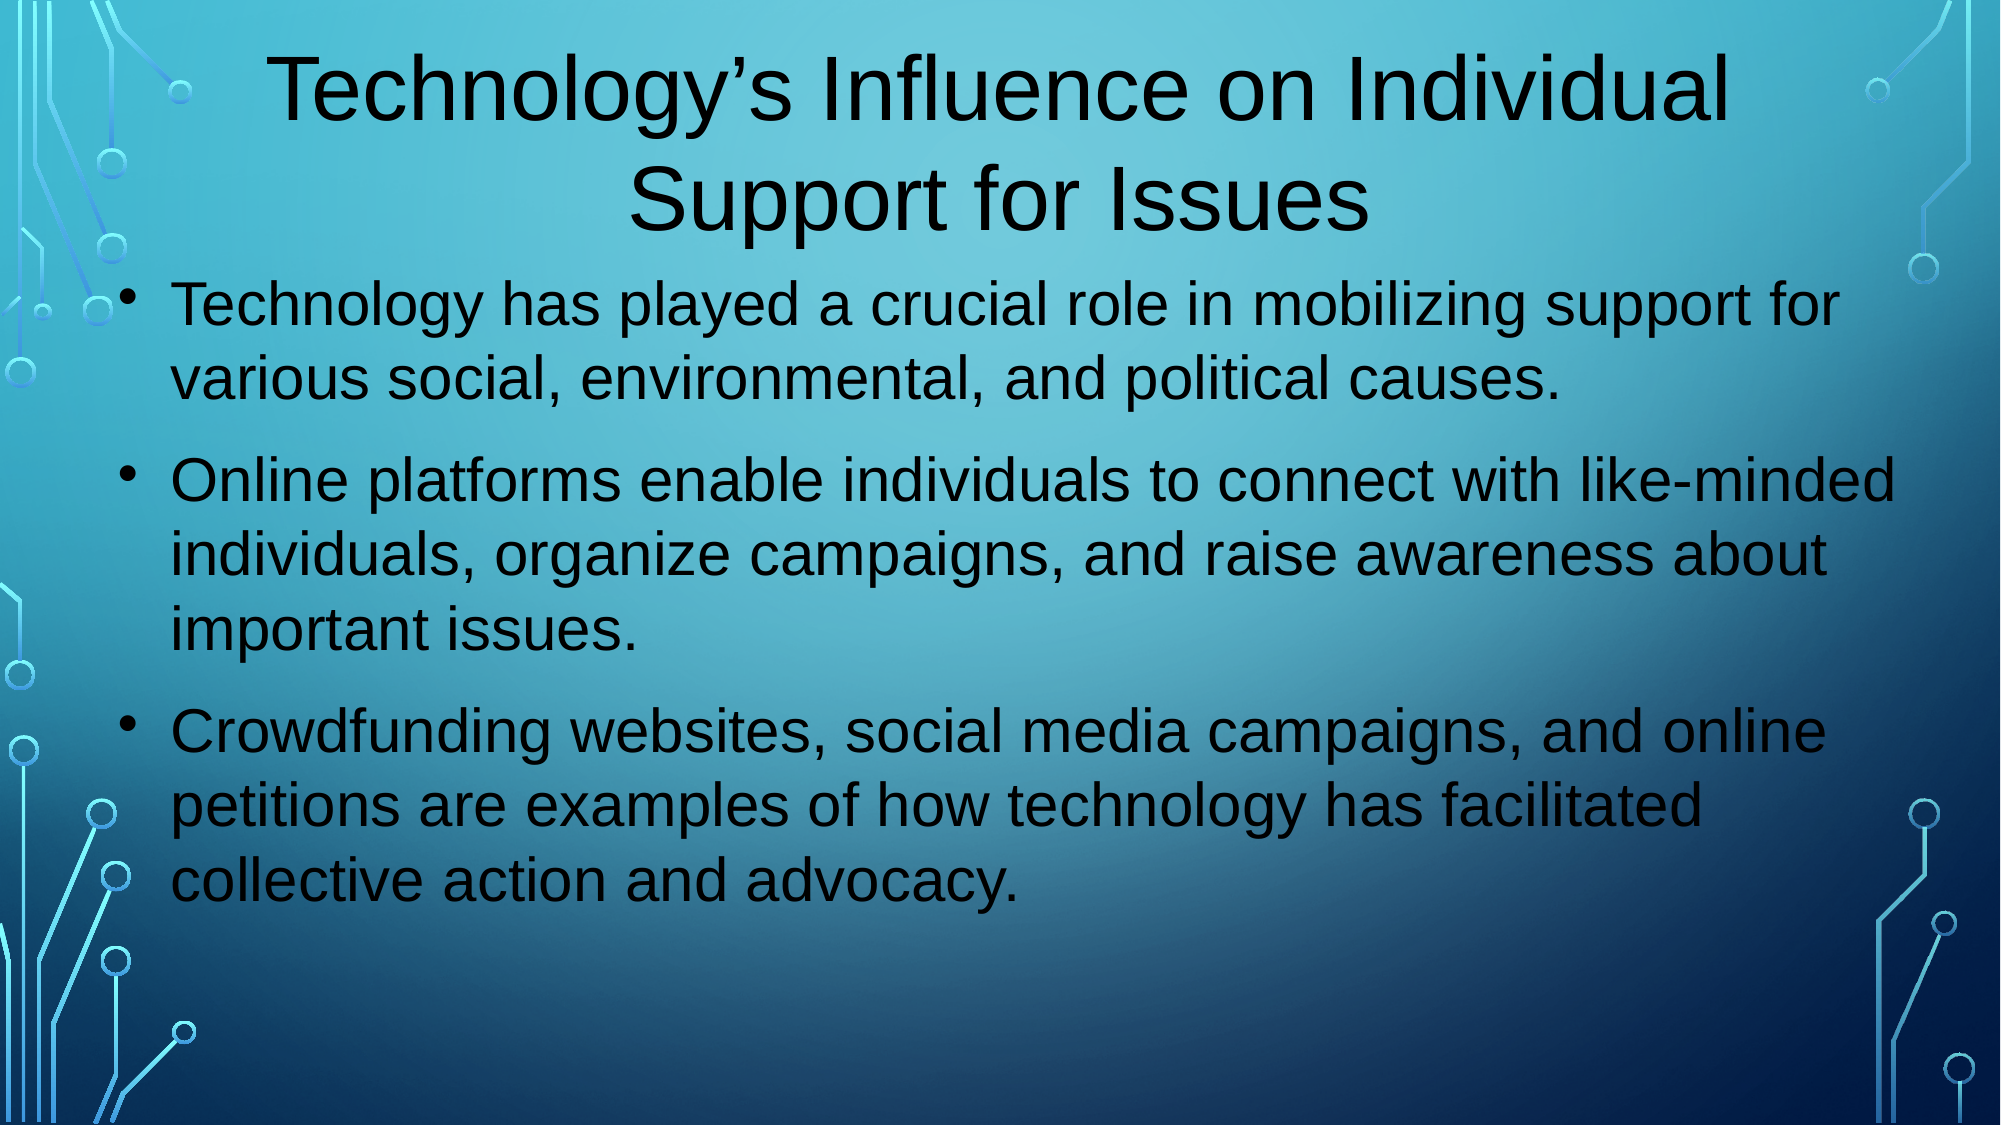

# Technology’s Influence on Individual Support for Issues
Technology has played a crucial role in mobilizing support for various social, environmental, and political causes.
Online platforms enable individuals to connect with like-minded individuals, organize campaigns, and raise awareness about important issues.
Crowdfunding websites, social media campaigns, and online petitions are examples of how technology has facilitated collective action and advocacy.